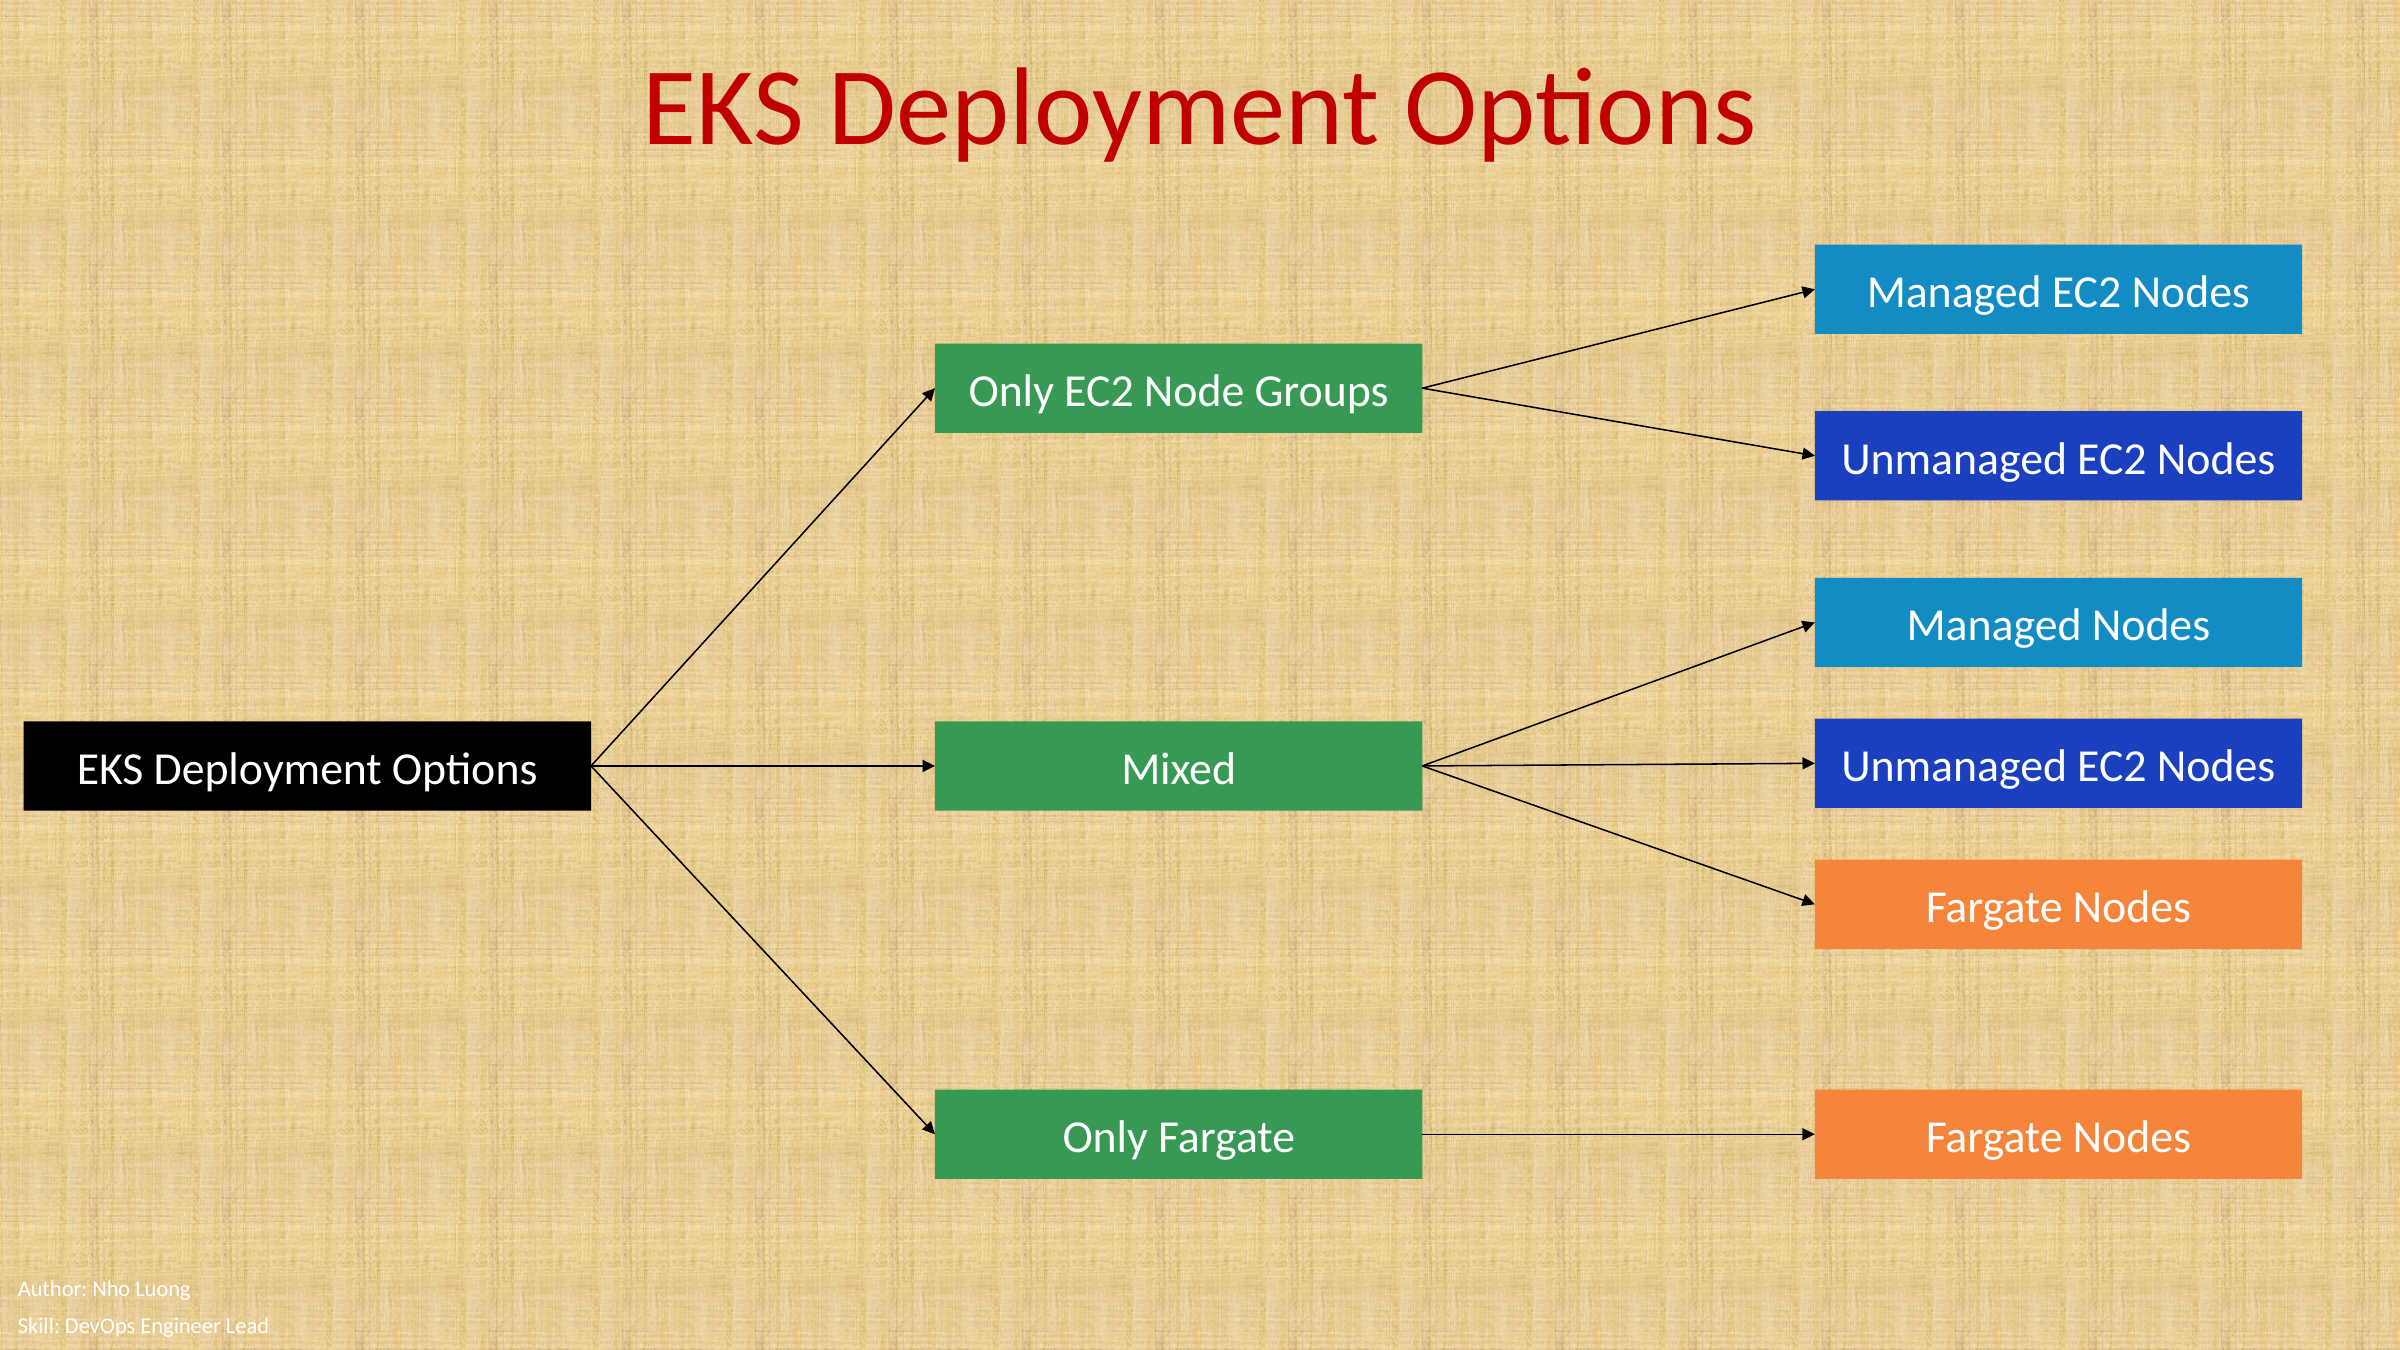

# EKS Deployment Options
Managed EC2 Nodes
Only EC2 Node Groups
Unmanaged EC2 Nodes
Managed Nodes
Unmanaged EC2 Nodes
EKS Deployment Options
Mixed
Fargate Nodes
Only Fargate
Fargate Nodes
Author: Nho Luong
Skill: DevOps Engineer Lead